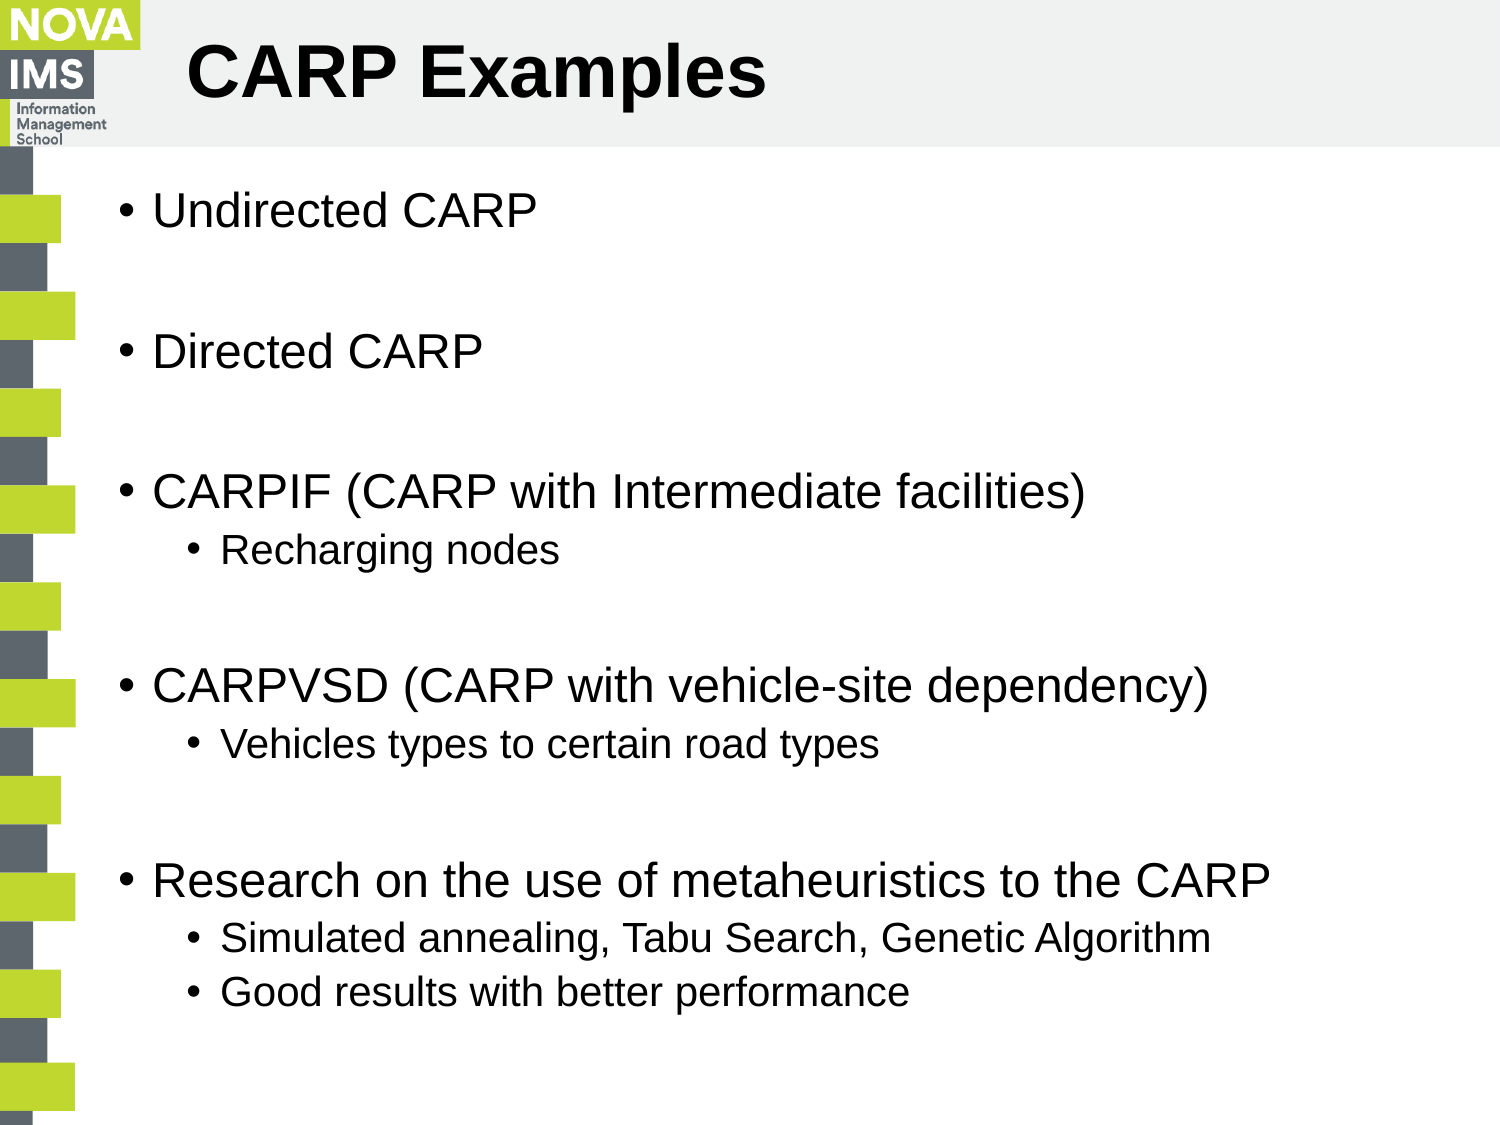

# CARP Examples
Undirected CARP

Directed CARP

CARPIF (CARP with Intermediate facilities)
Recharging nodes

CARPVSD (CARP with vehicle-site dependency)
Vehicles types to certain road types

Research on the use of metaheuristics to the CARP
Simulated annealing, Tabu Search, Genetic Algorithm
Good results with better performance